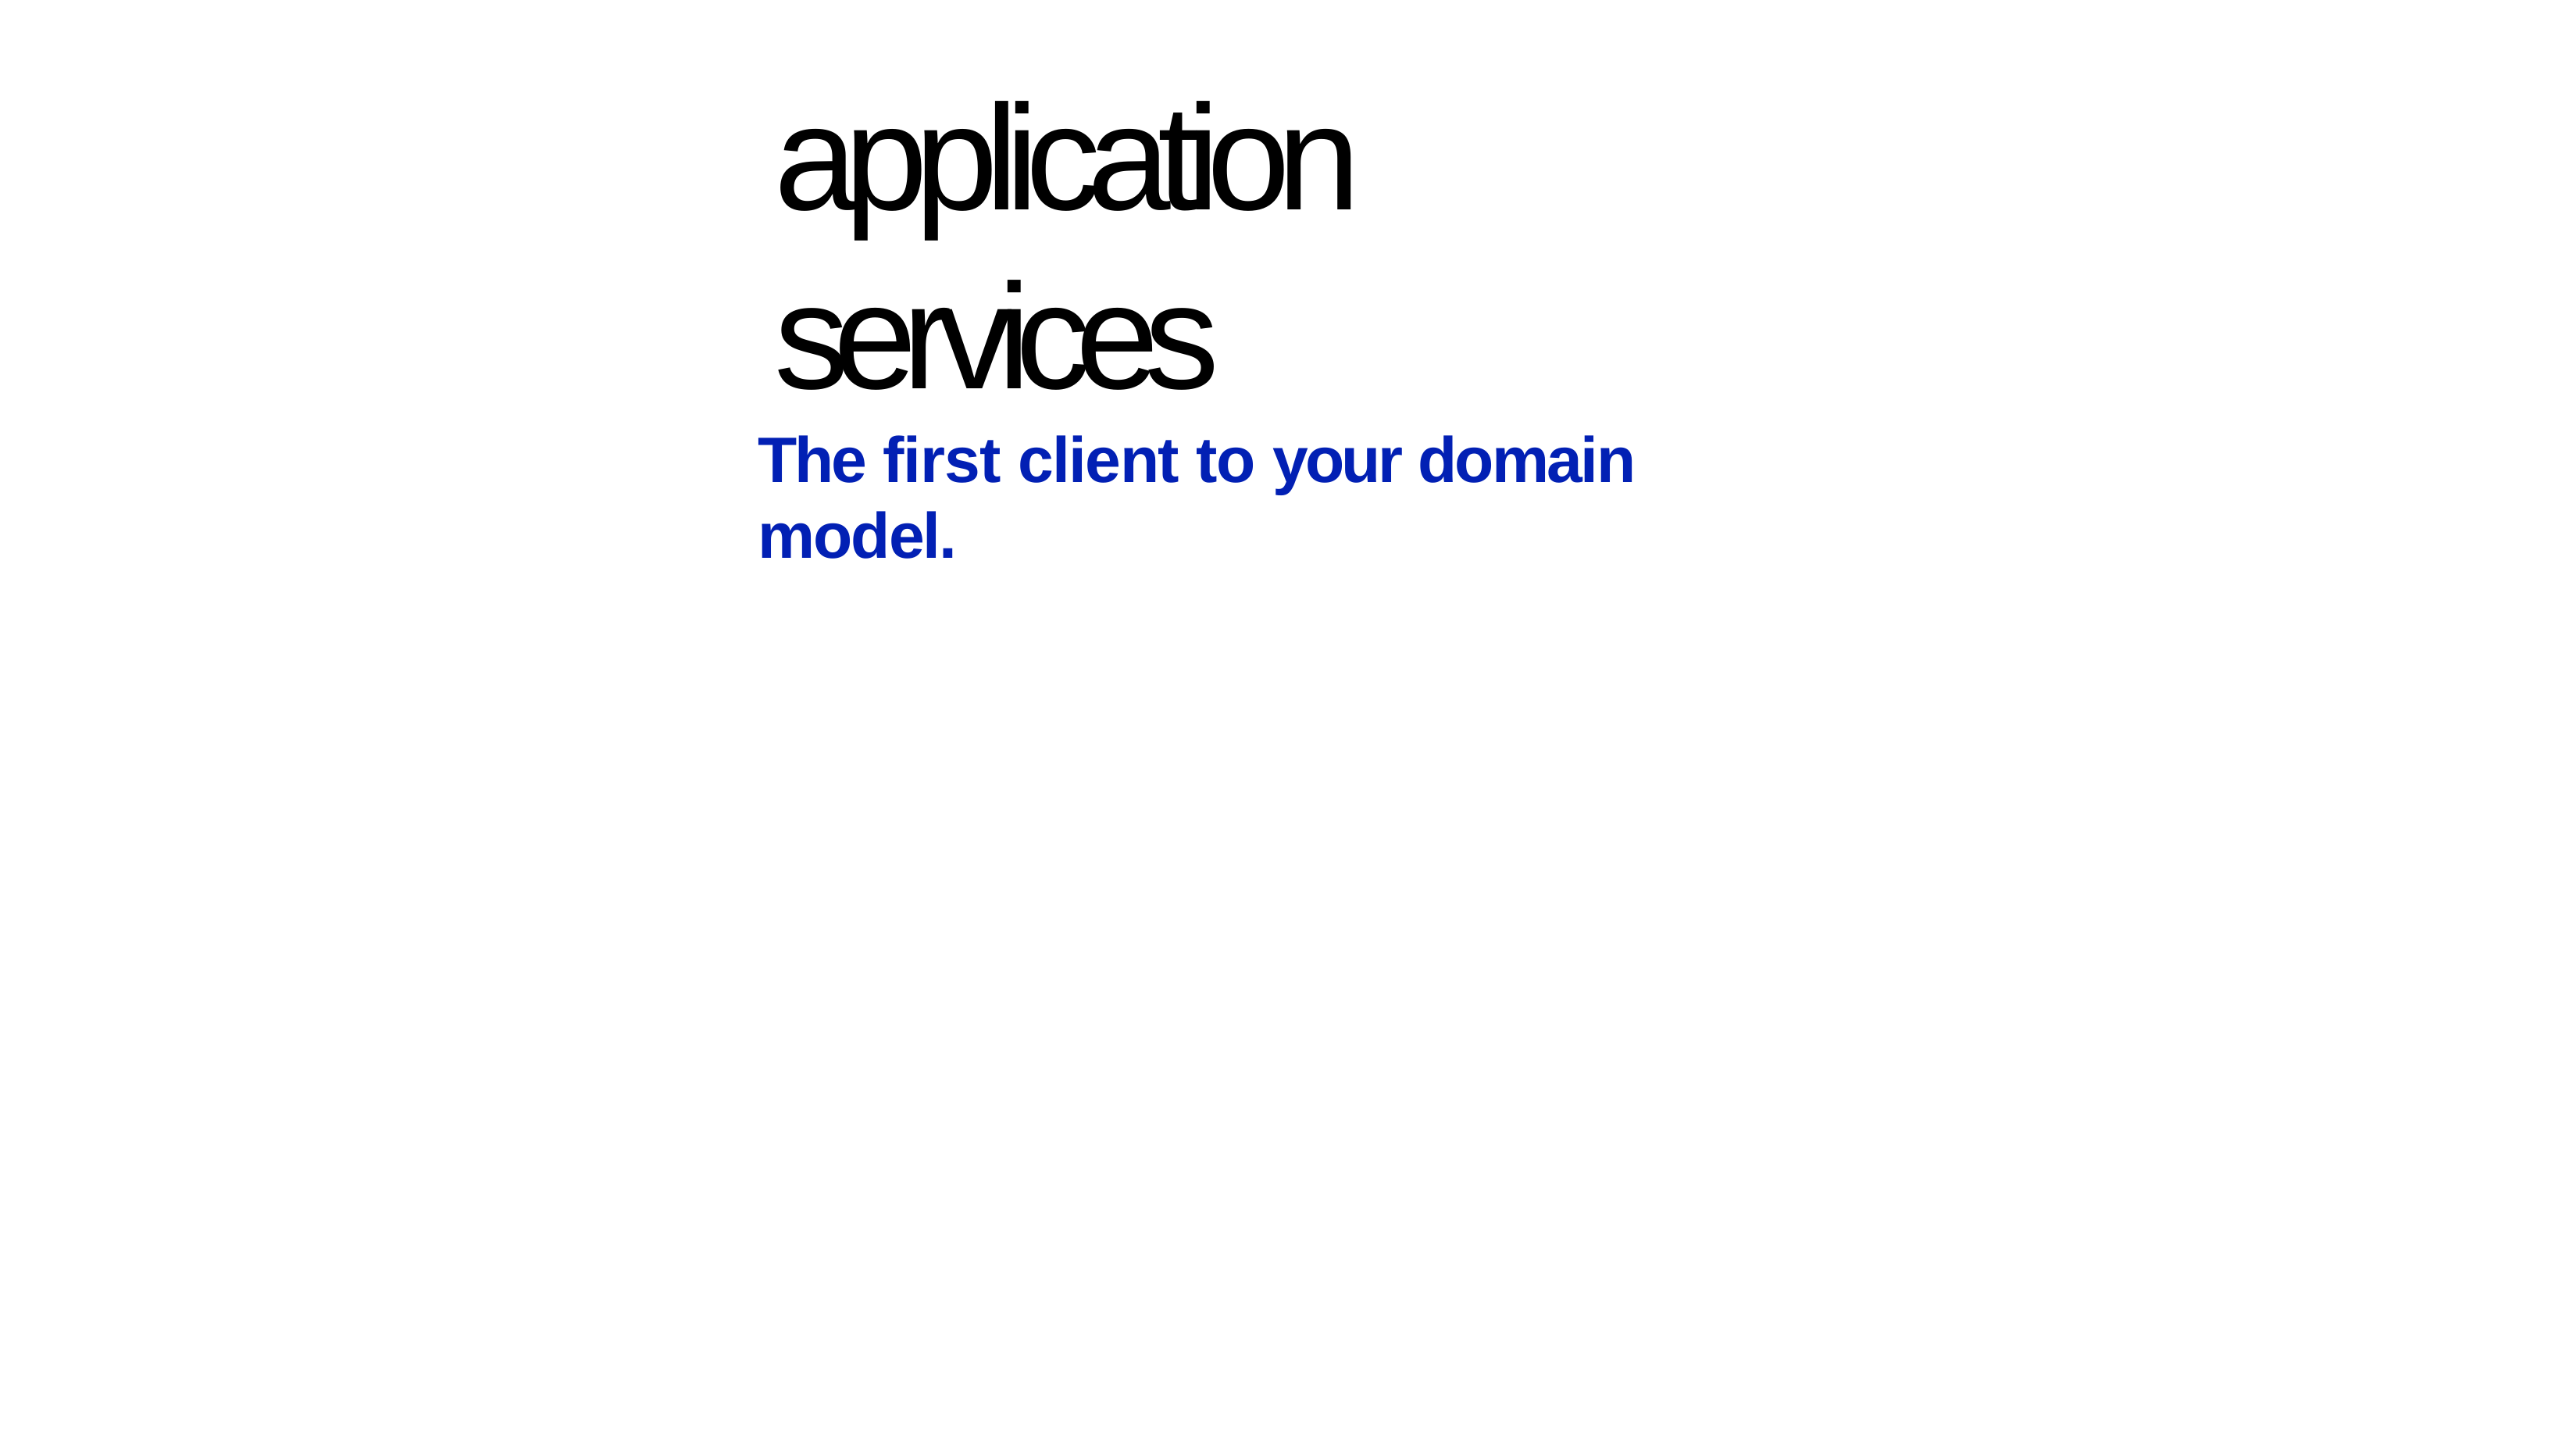

# application services
The first client to your domain model.